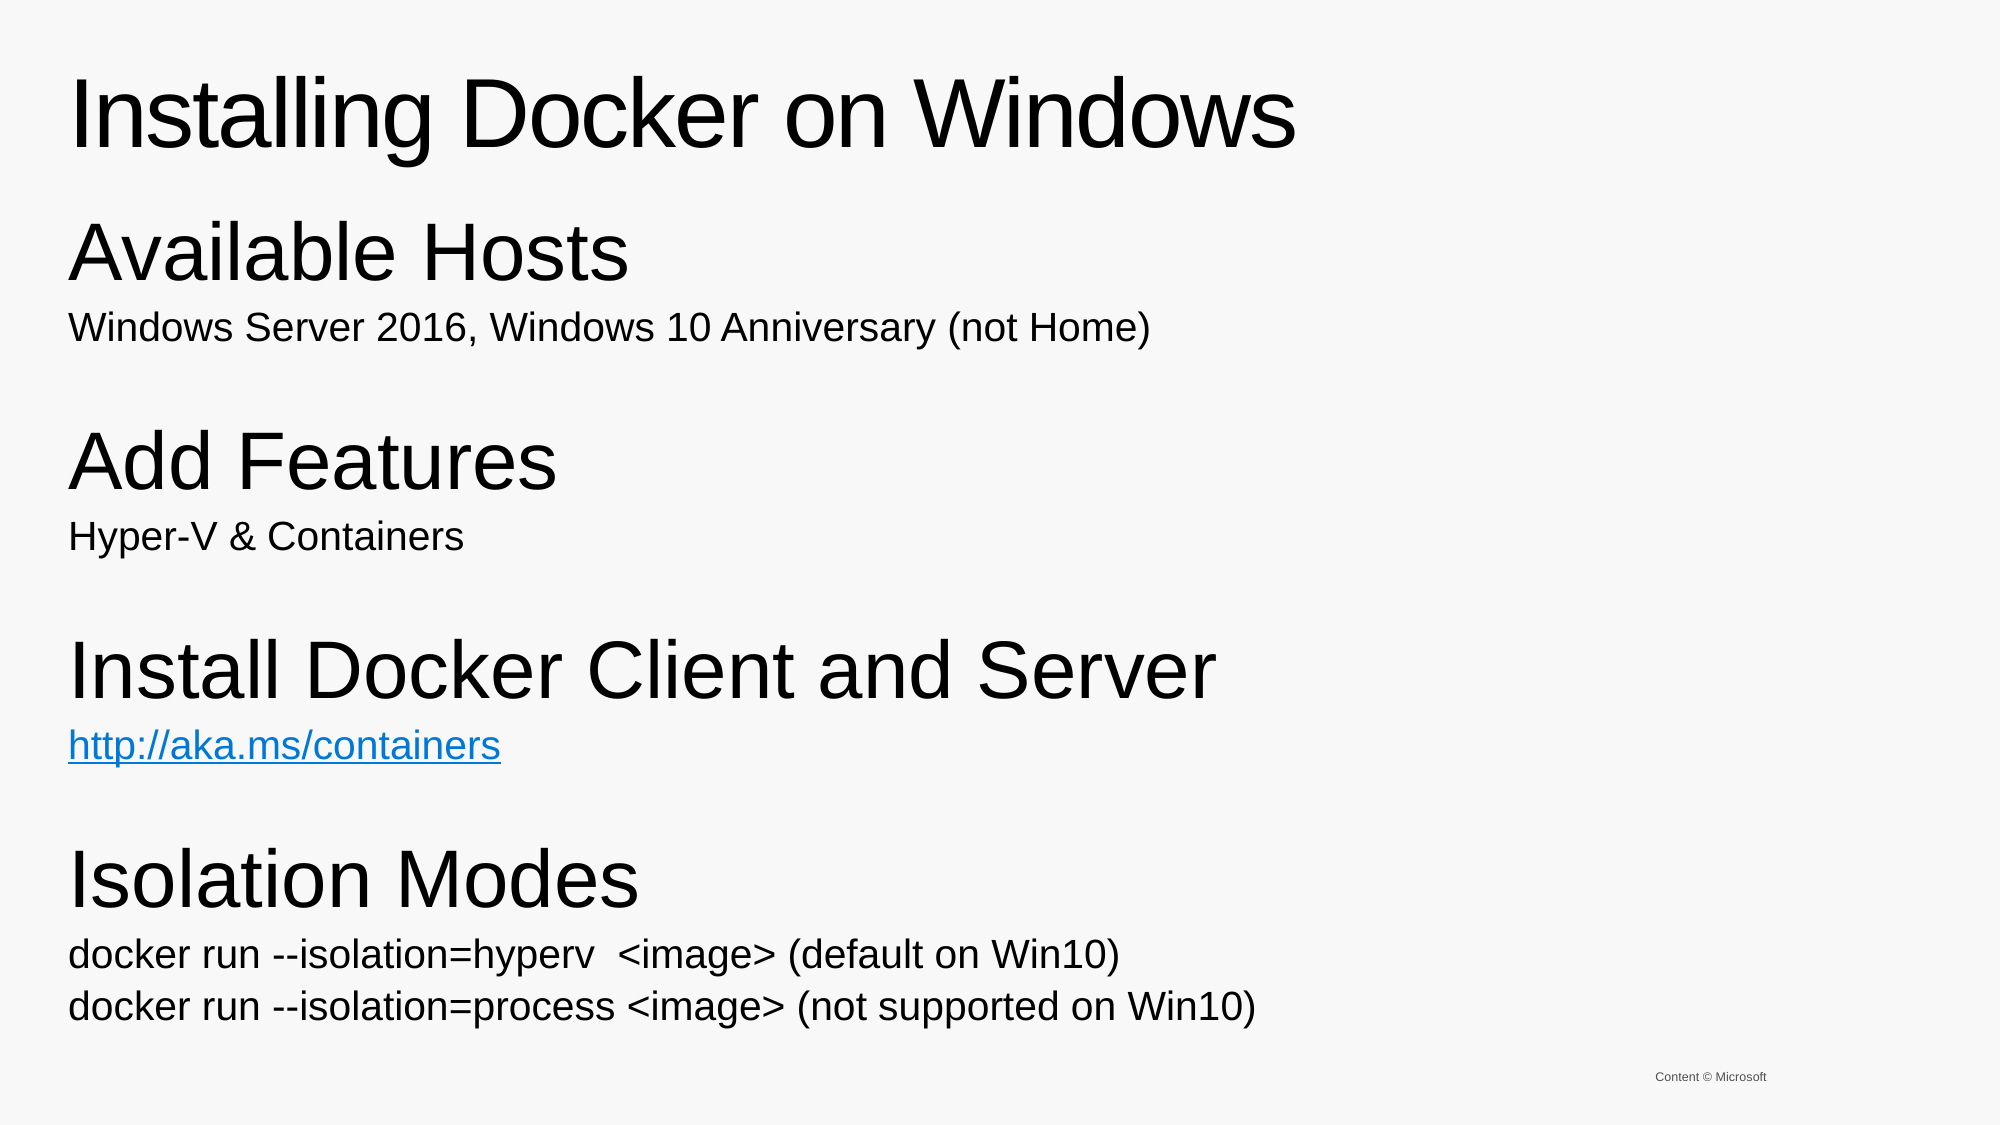

# Installing Docker on Windows
Available Hosts
Windows Server 2016, Windows 10 Anniversary (not Home)

Add Features
Hyper-V & Containers

Install Docker Client and Server
http://aka.ms/containers

Isolation Modes
docker run --isolation=hyperv  <image> (default on Win10)
docker run --isolation=process <image> (not supported on Win10)

Content © Microsoft